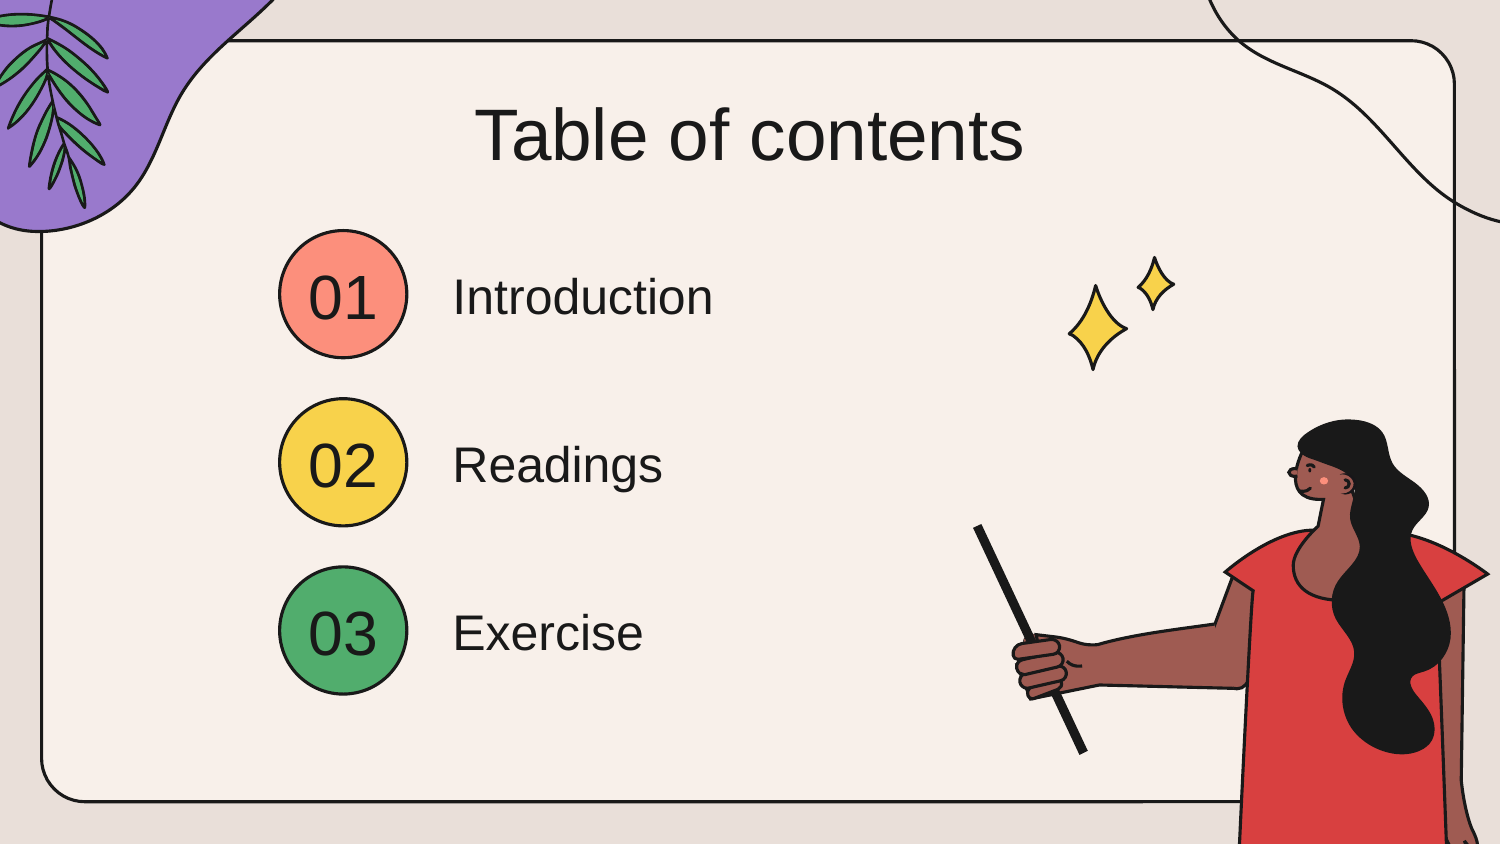

# Table of contents

01

Introduction

02
Readings

03
Exercise